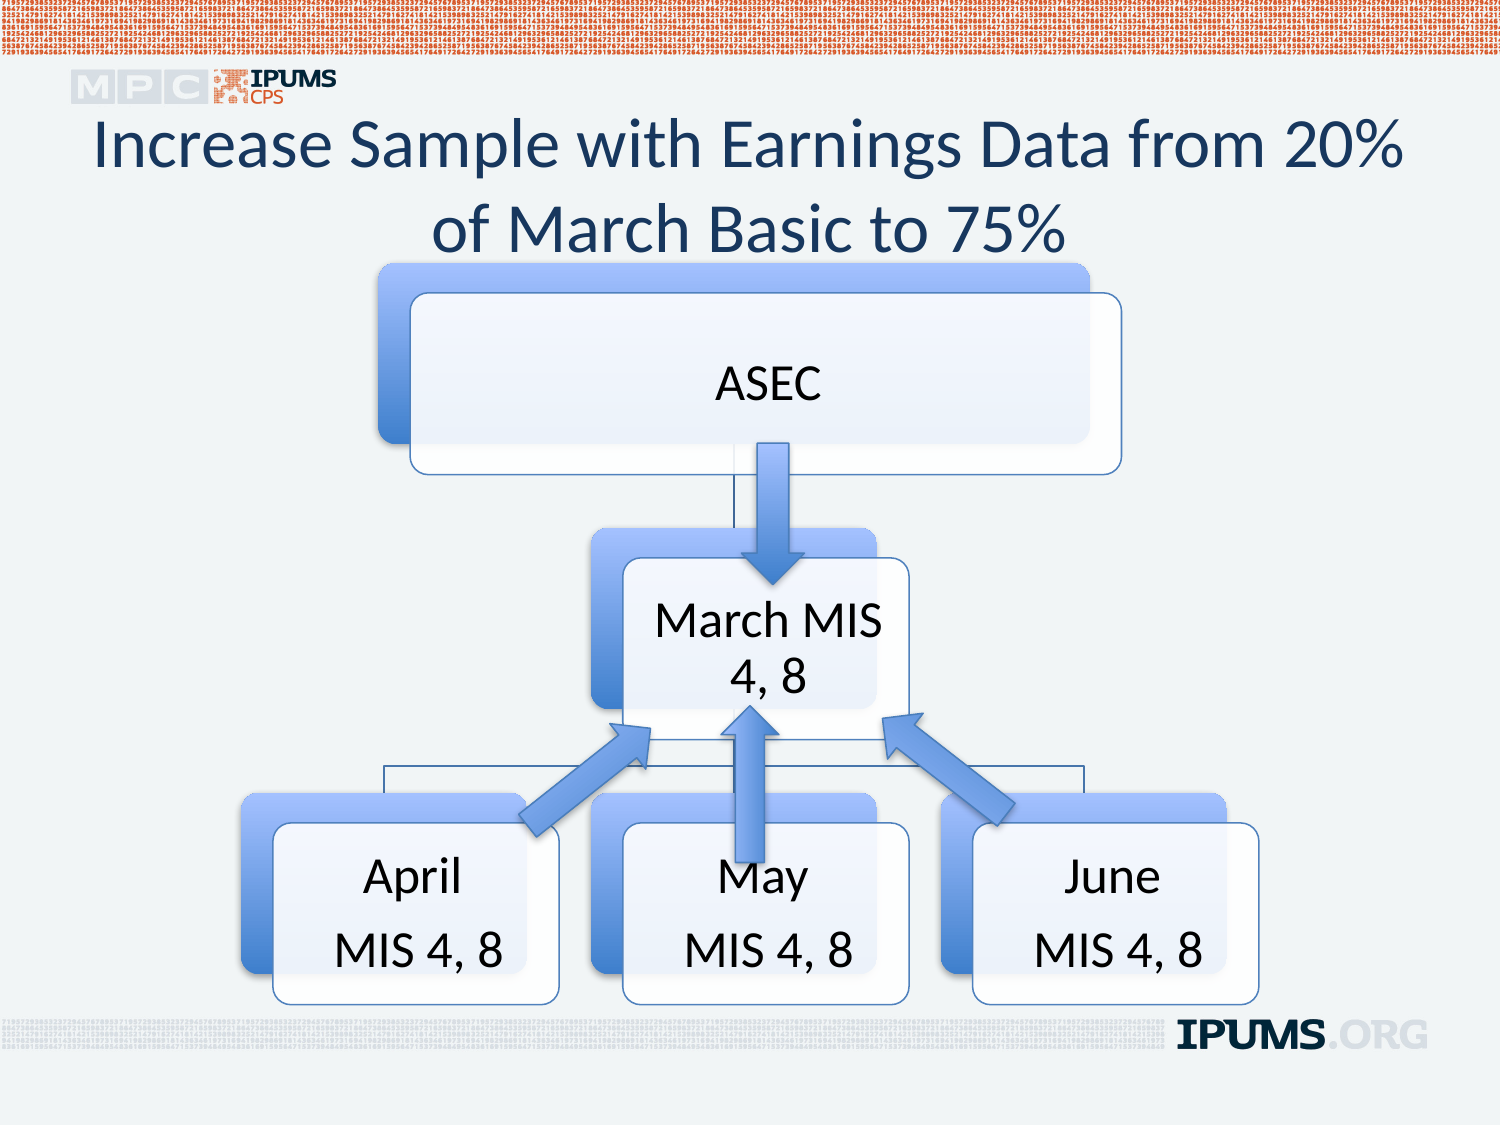

# Increase Sample with Earnings Data from 20% of March Basic to 75%
ASEC
March MIS 4, 8
April
MIS 4, 8
May
MIS 4, 8
June
MIS 4, 8